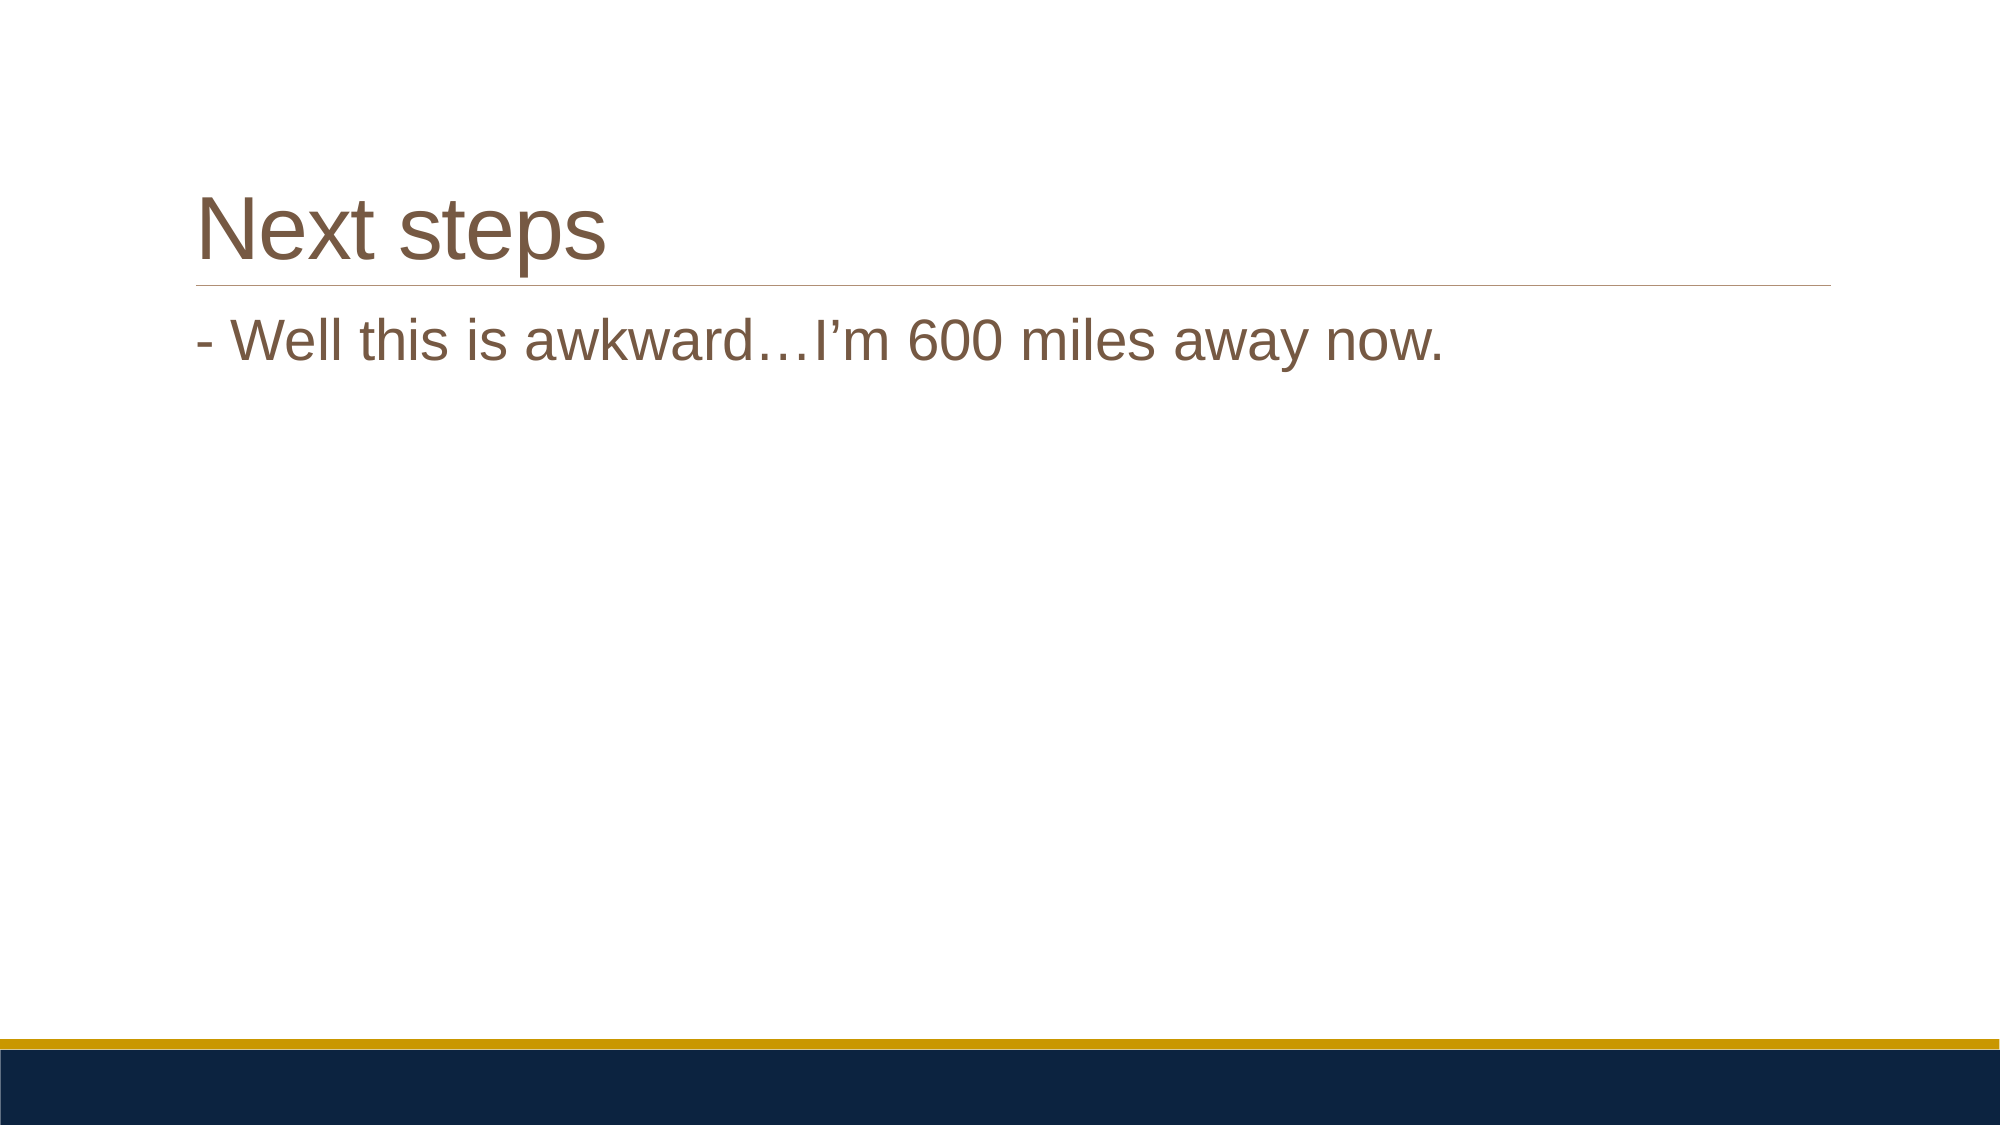

# Next steps
- Well this is awkward…I’m 600 miles away now.